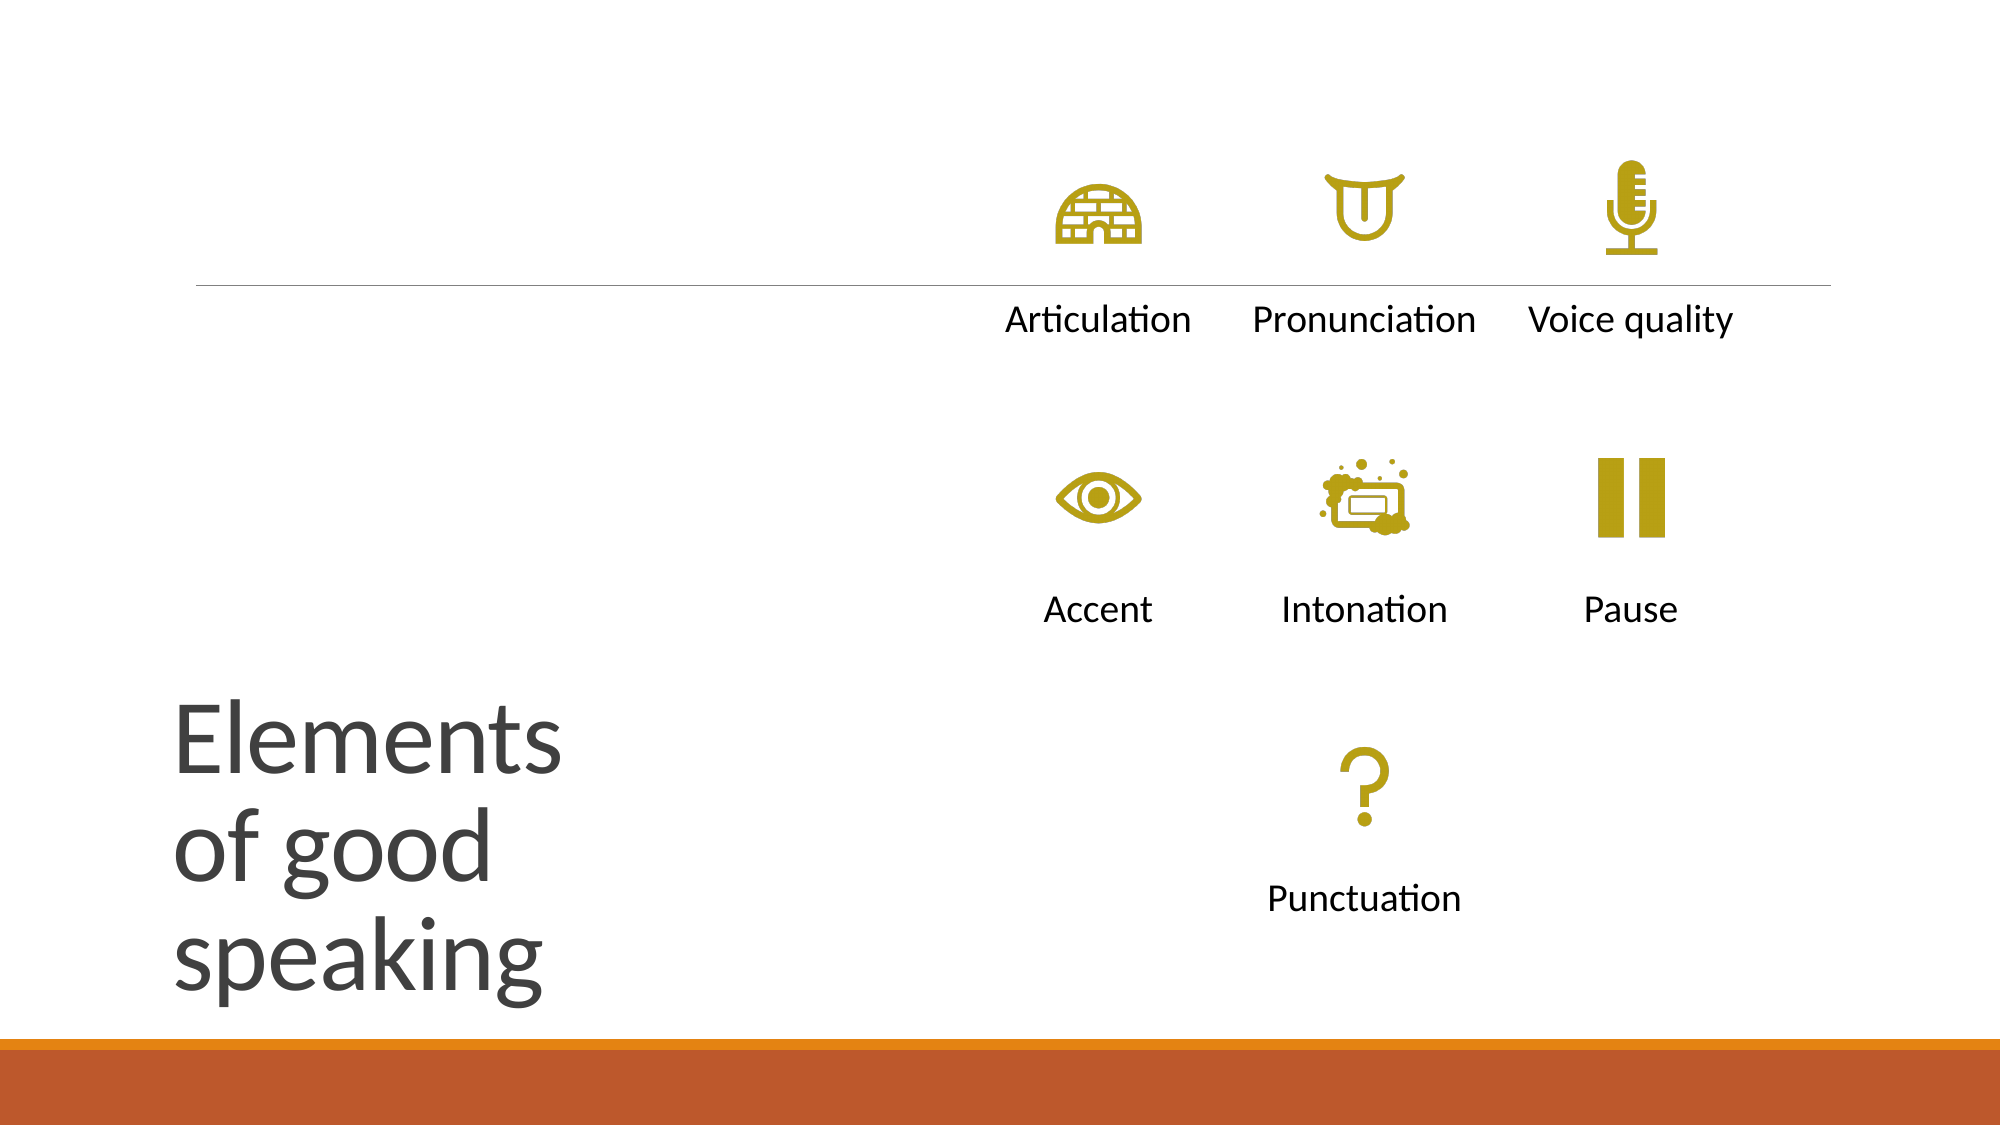

# Elements of good speaking
Articulation
Pronunciation
Voice quality
Accent
Intonation
Pause
Punctuation